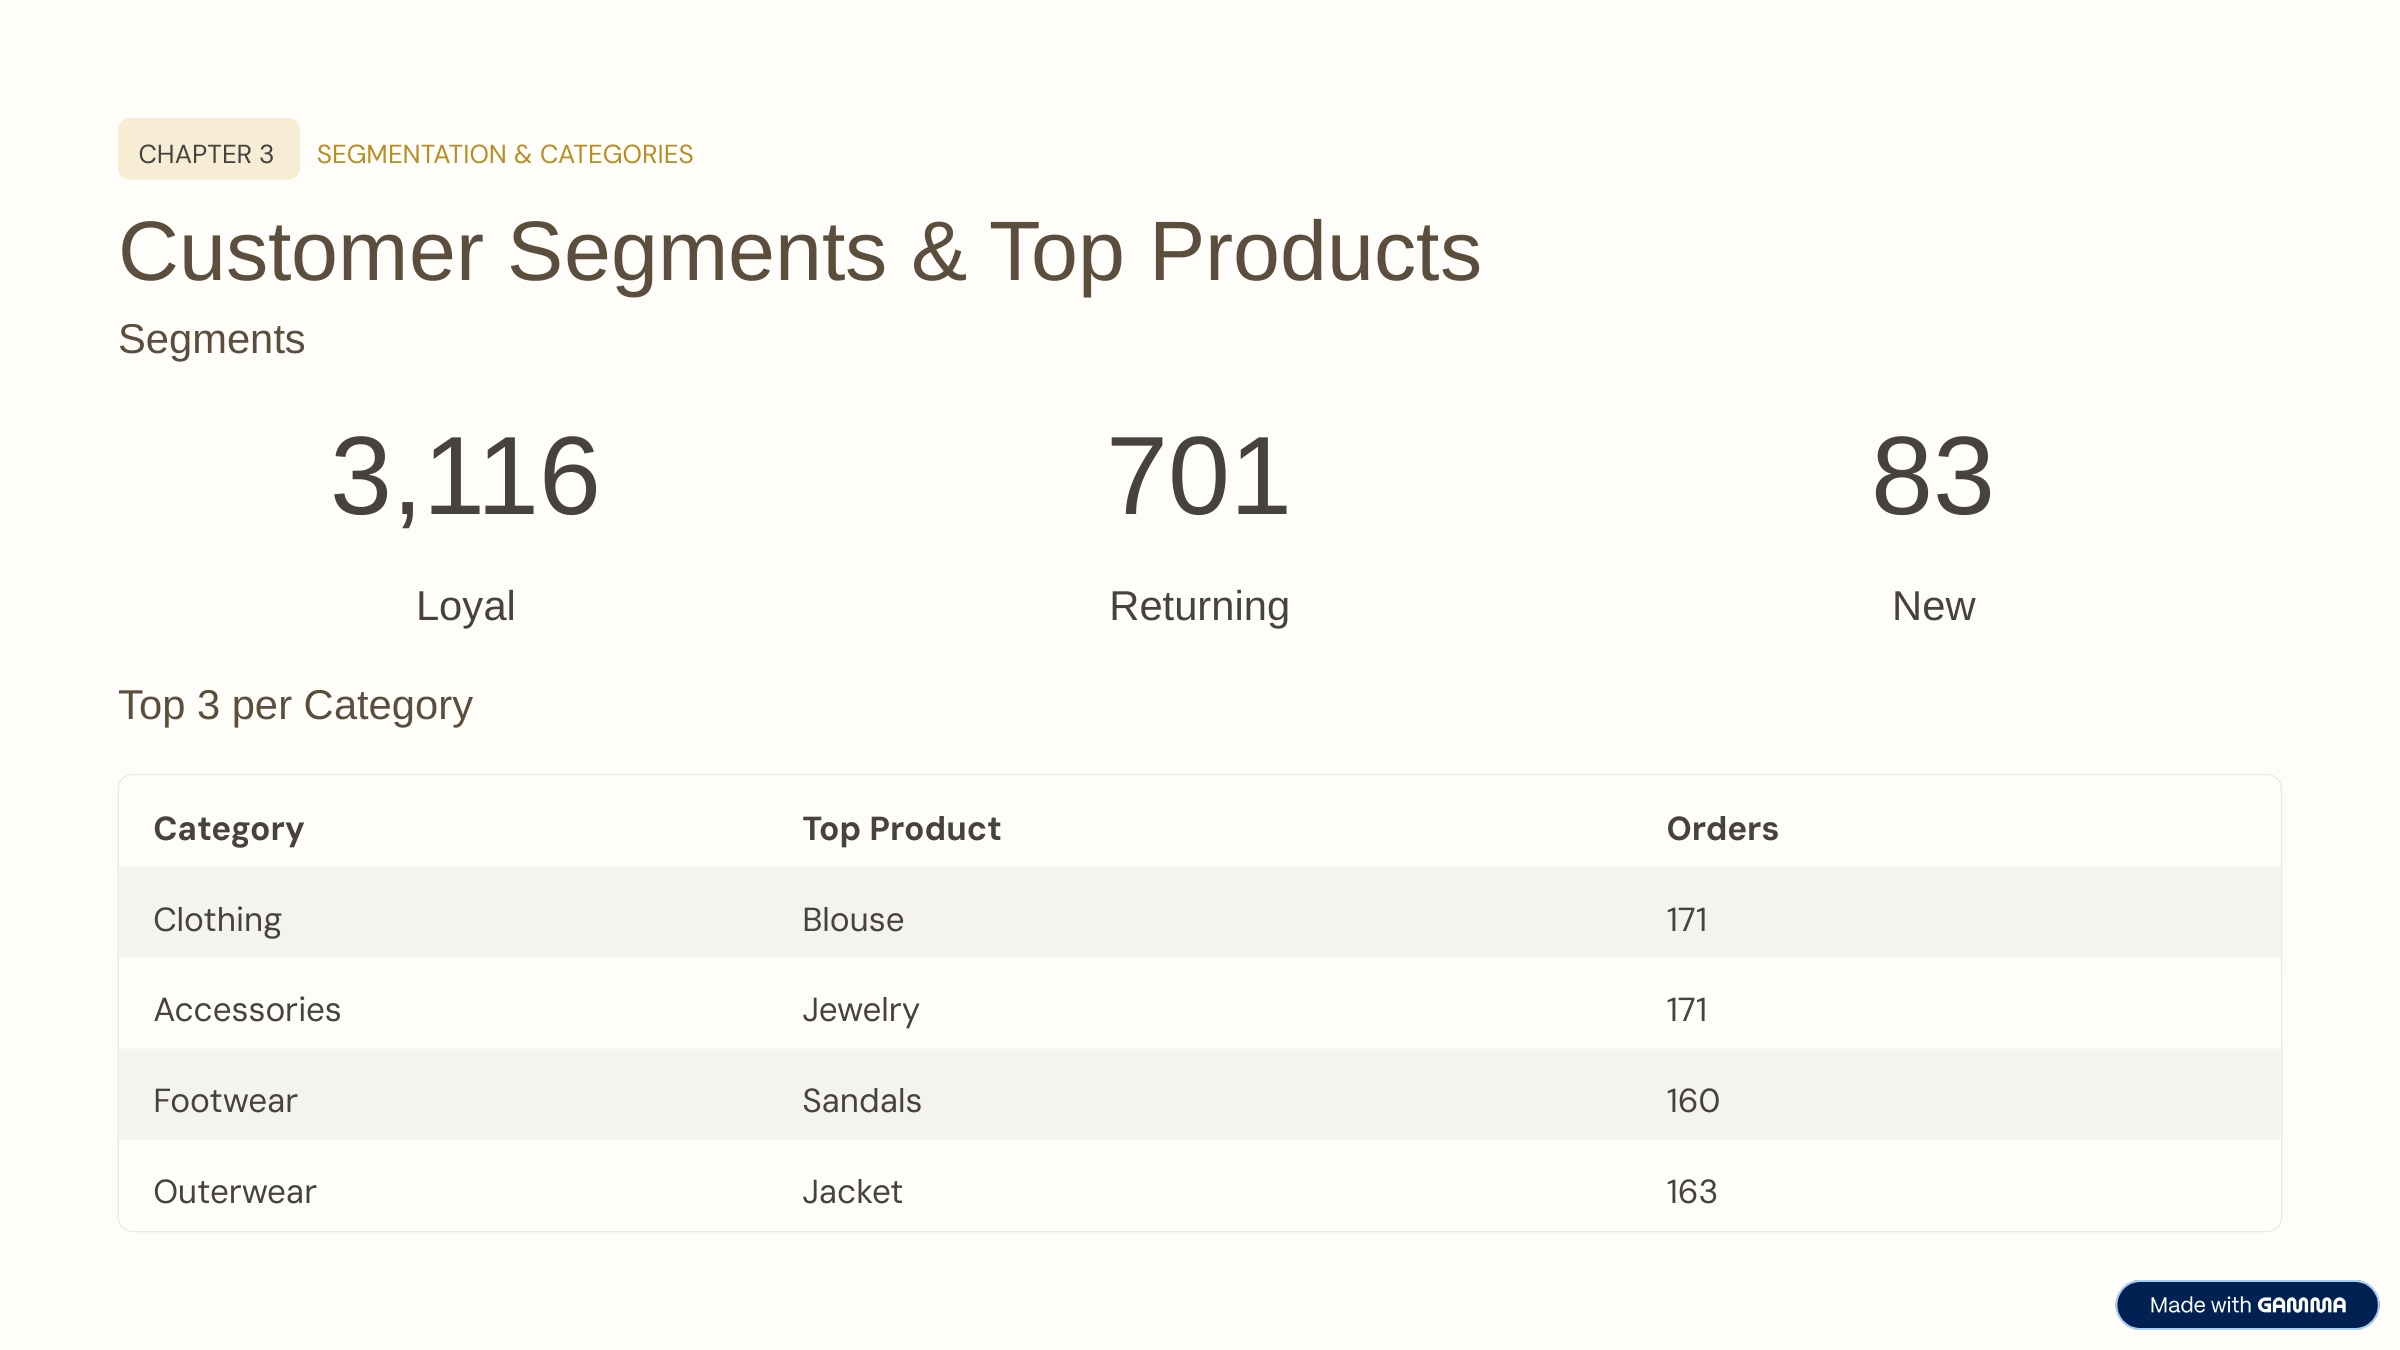

CHAPTER 3
SEGMENTATION & CATEGORIES
Customer Segments & Top Products
Segments
3,116
701
83
Loyal
Returning
New
Top 3 per Category

Category
Top Product
Orders

Clothing
Blouse
171

Accessories
Jewelry
171

Footwear
Sandals
160

Outerwear
Jacket
163